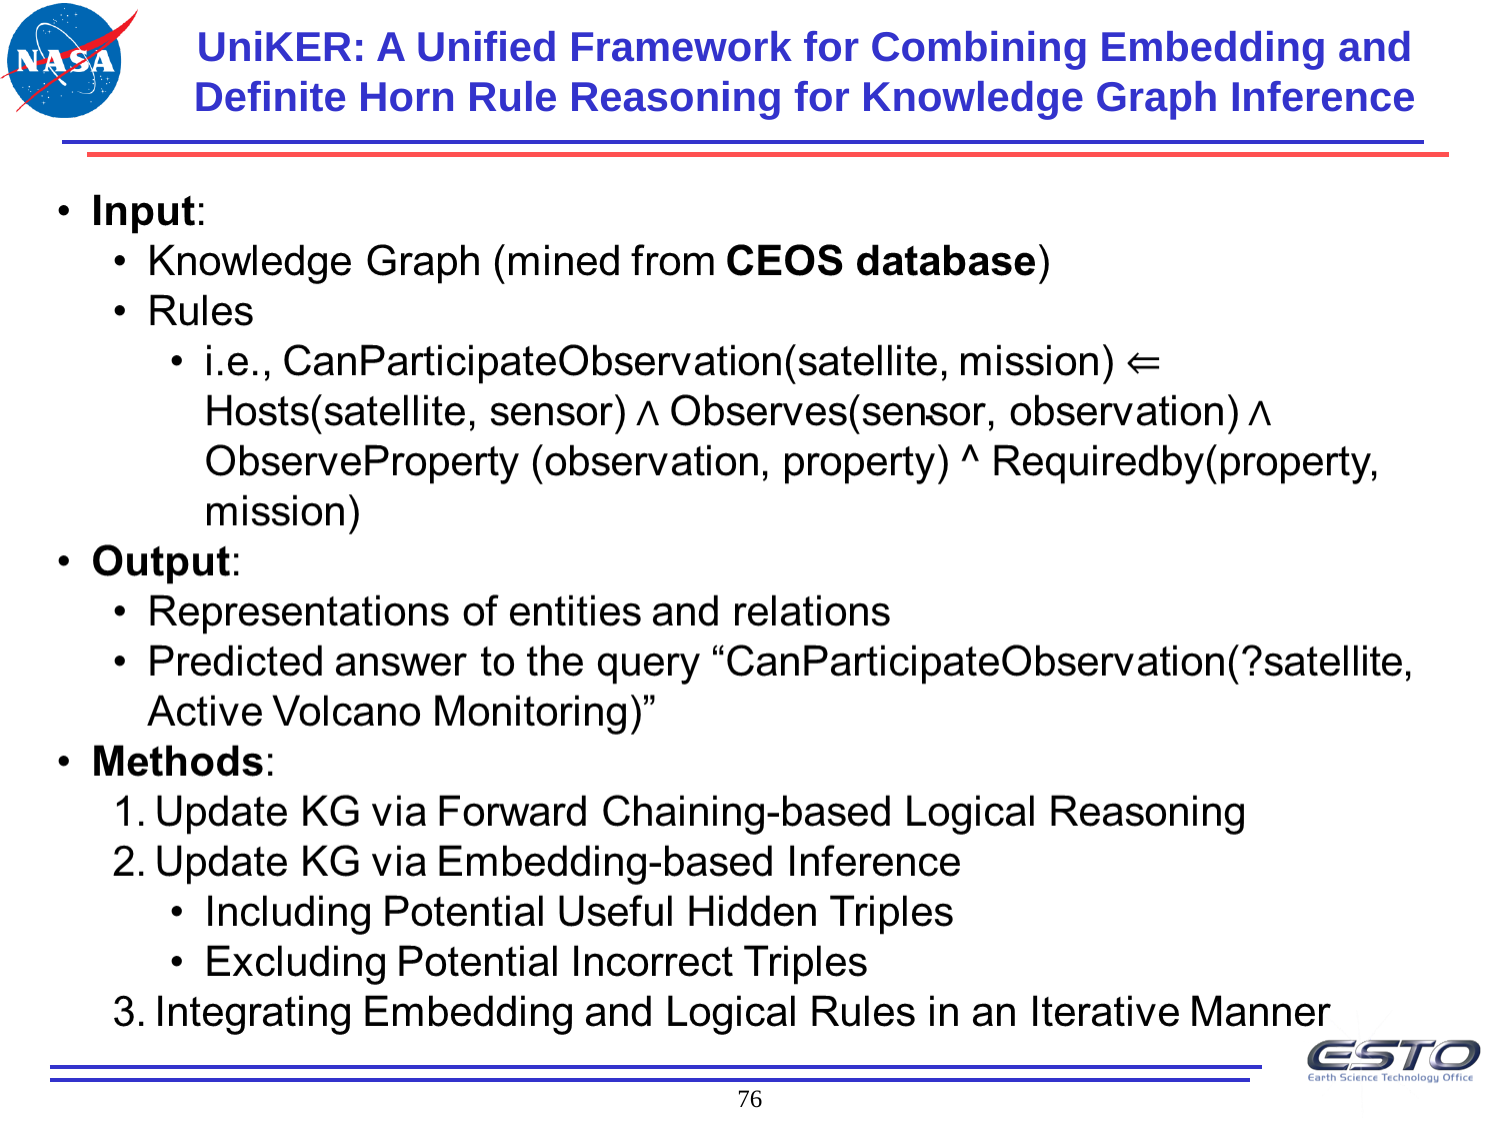

# UniKER: A Unified Framework for Combining Embedding and Definite Horn Rule Reasoning for Knowledge Graph Inference